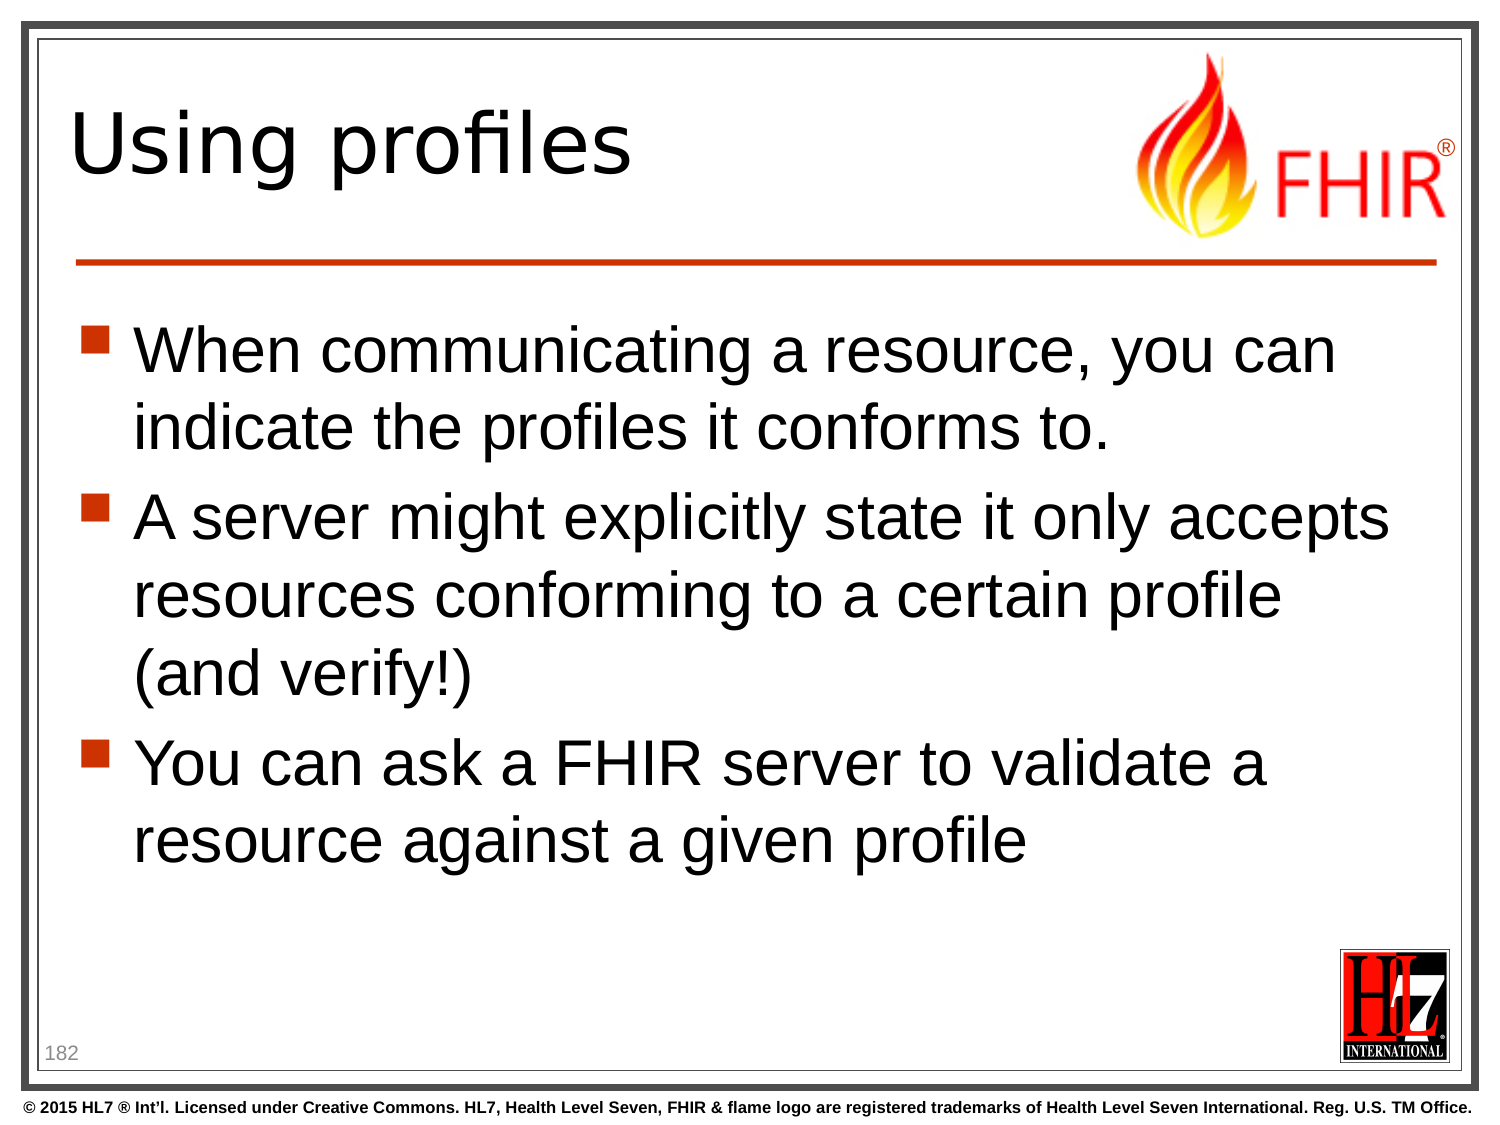

# Using profiles
When communicating a resource, you can indicate the profiles it conforms to.
A server might explicitly state it only accepts resources conforming to a certain profile (and verify!)
You can ask a FHIR server to validate a resource against a given profile
182